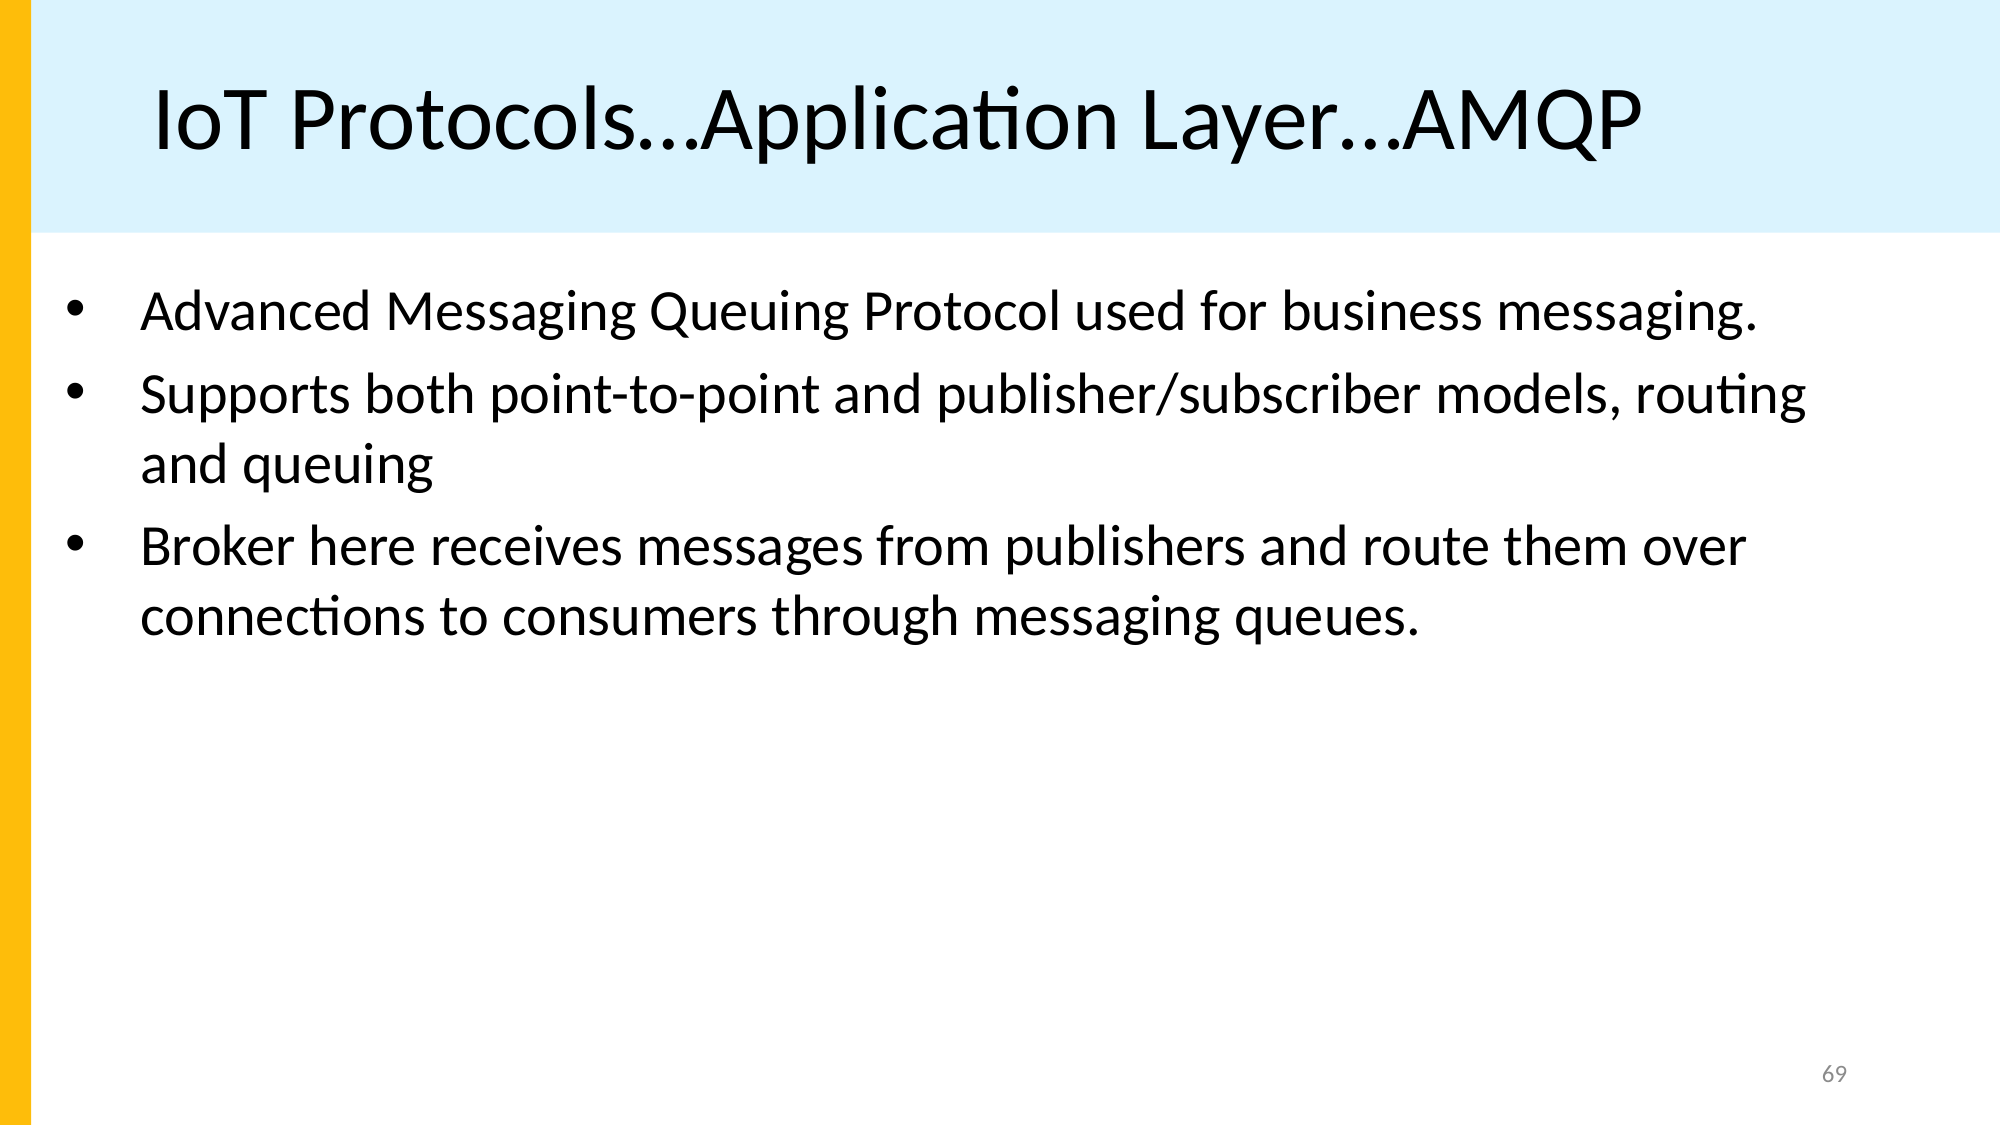

# IoT Protocols…Application Layer…AMQP
Advanced Messaging Queuing Protocol used for business messaging.
Supports both point-to-point and publisher/subscriber models, routing and queuing
Broker here receives messages from publishers and route them over connections to consumers through messaging queues.
69